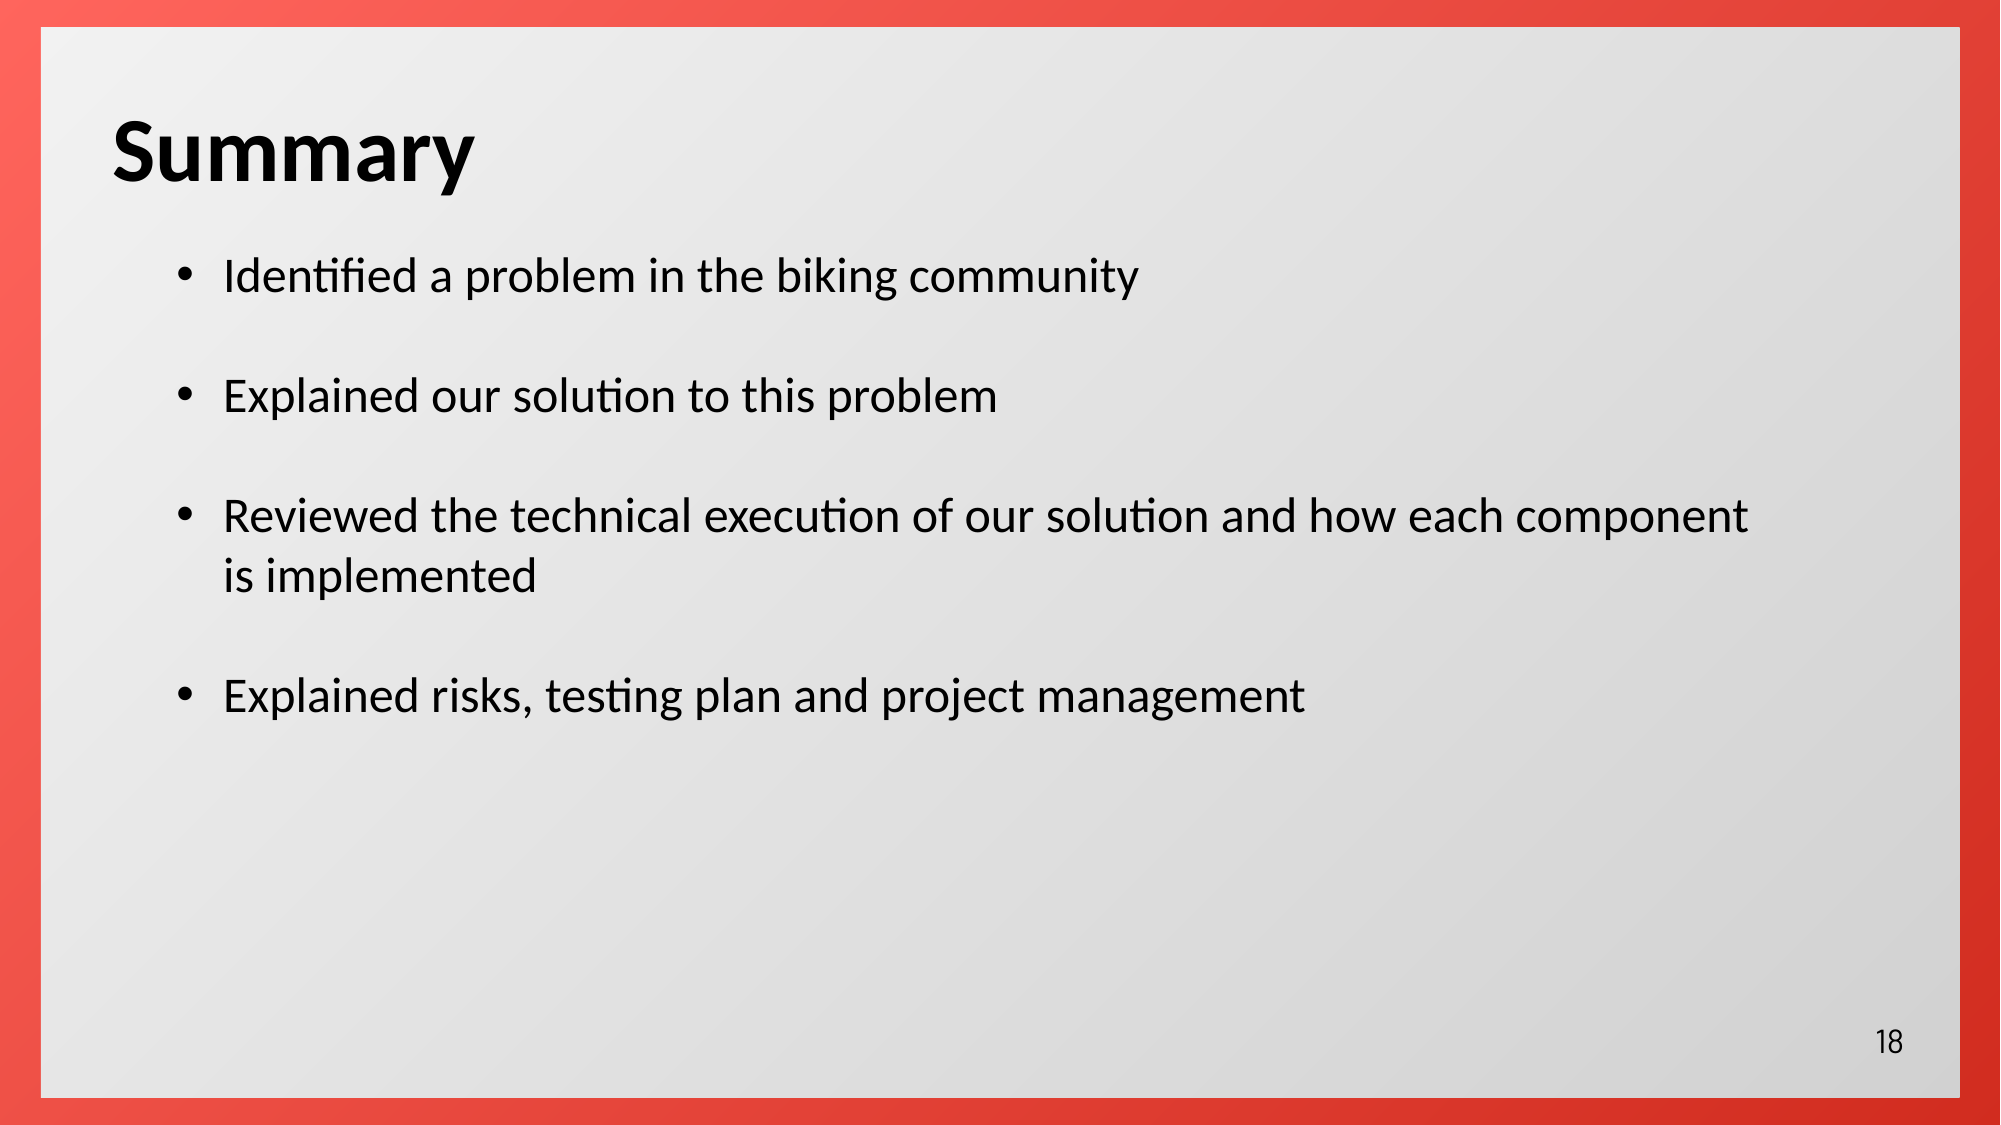

Summary
Identified a problem in the biking community

Explained our solution to this problem

Reviewed the technical execution of our solution and how each component is implemented

Explained risks, testing plan and project management

18